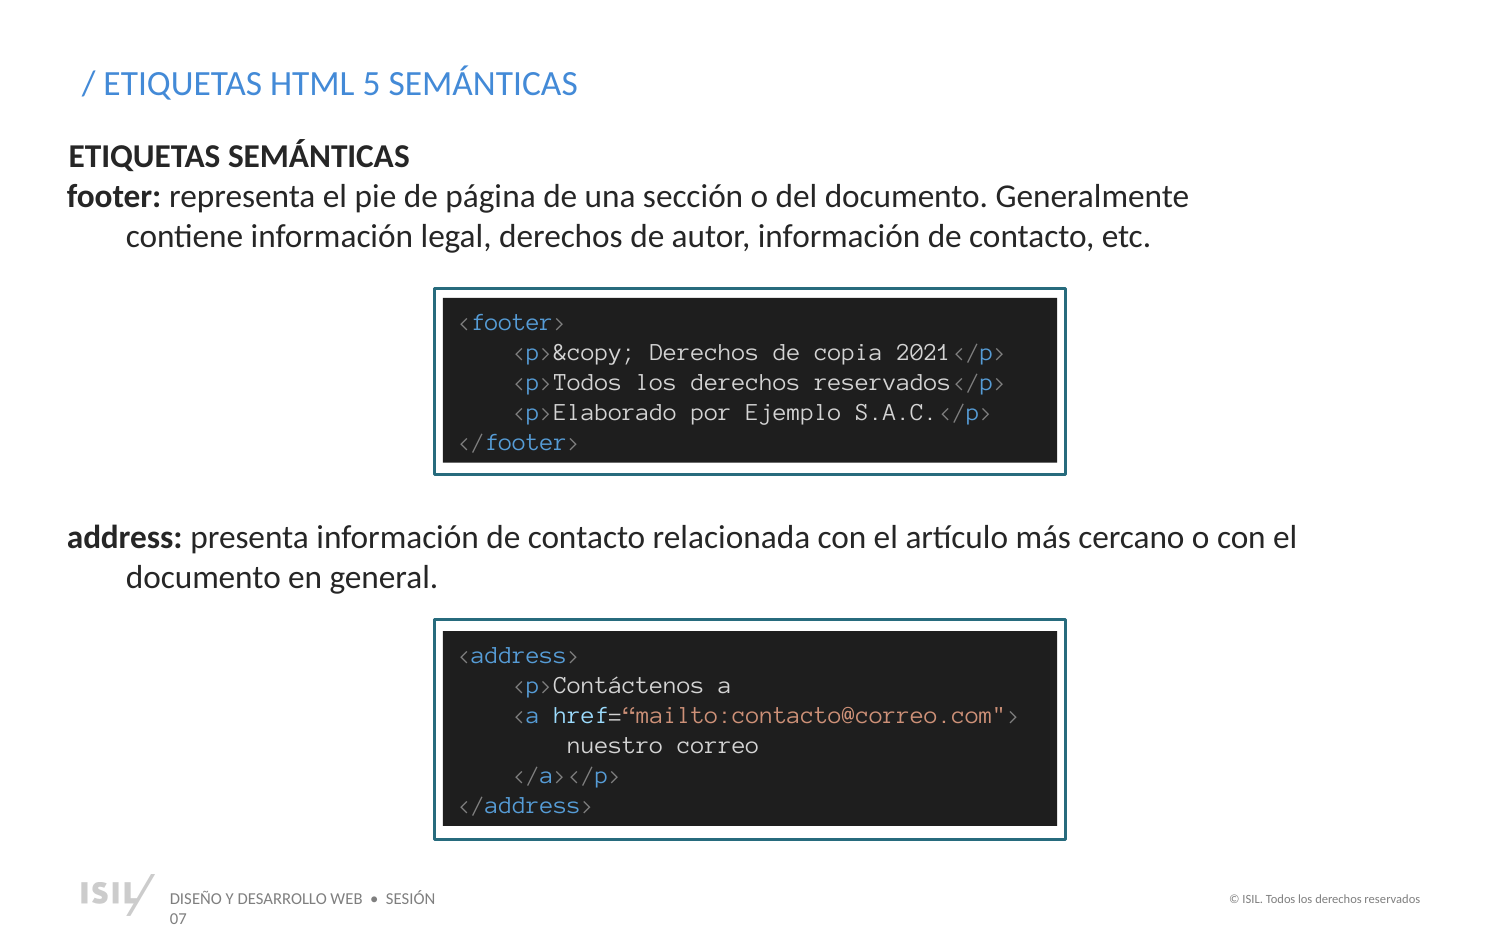

/ ETIQUETAS HTML 5 SEMÁNTICAS
ETIQUETAS SEMÁNTICAS
footer: representa el pie de página de una sección o del documento. Generalmente contiene información legal, derechos de autor, información de contacto, etc.

<footer>
    <p>&copy; Derechos de copia 2021</p>
    <p>Todos los derechos reservados</p>
    <p>Elaborado por Ejemplo S.A.C.</p>
</footer>
address: presenta información de contacto relacionada con el artículo más cercano o con el documento en general.

<address>
    <p>Contáctenos a
    <a href=“mailto:contacto@correo.com">
        nuestro correo
    </a></p>
</address>